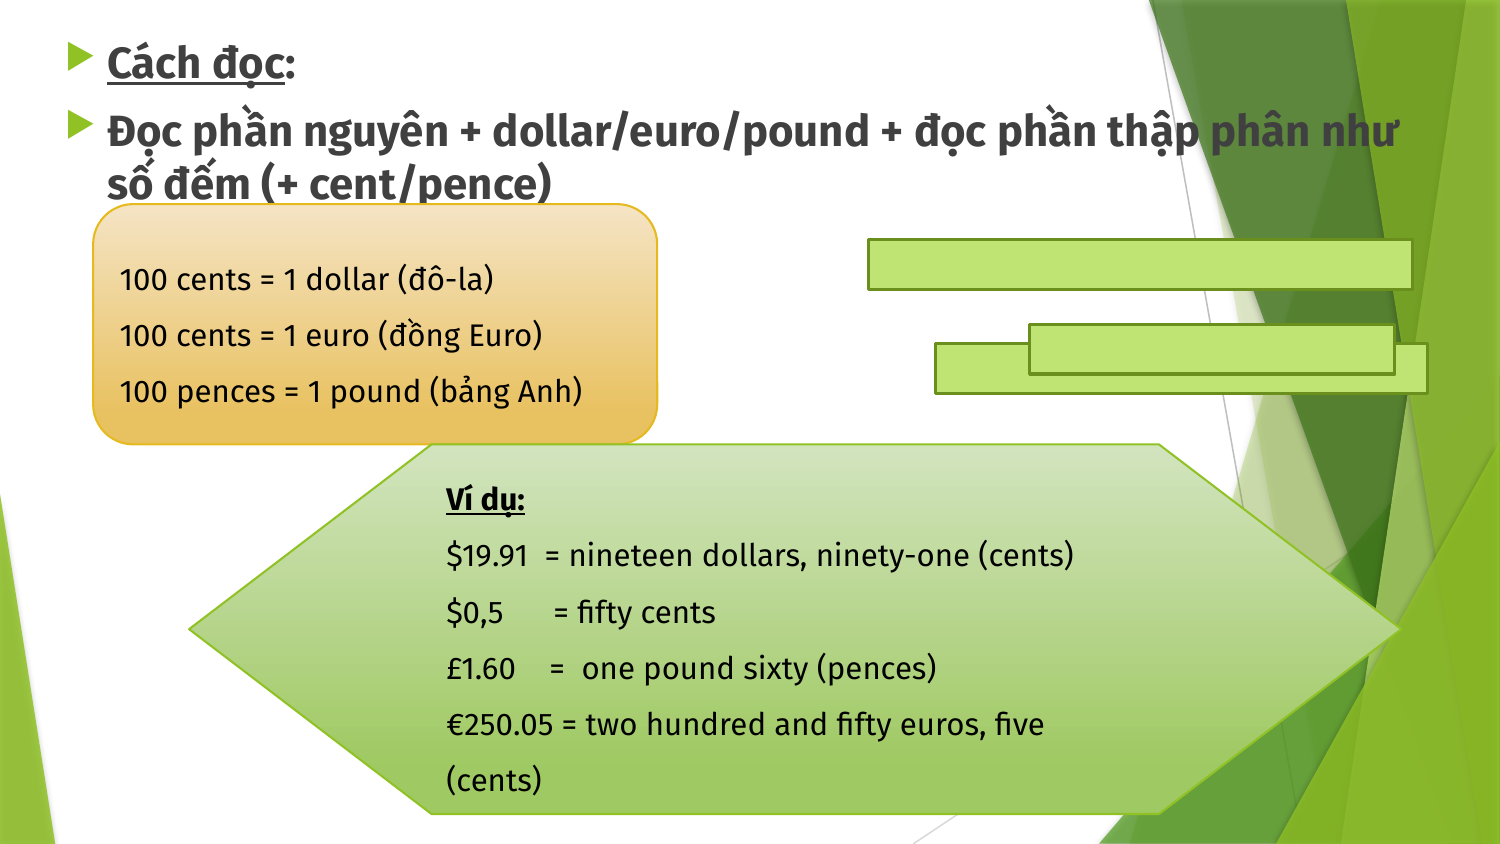

Cách đọc:
Đọc phần nguyên + dollar/euro/pound + đọc phần thập phân như số đếm (+ cent/pence)

100 cents = 1 dollar (đô-la)
100 cents = 1 euro (đồng Euro)
100 pences = 1 pound (bảng Anh)

Ví dụ:
$19.91  = nineteen dollars, ninety-one (cents)
$0,5      = fifty cents
£1.60    =  one pound sixty (pences)
€250.05 = two hundred and fifty euros, five (cents)